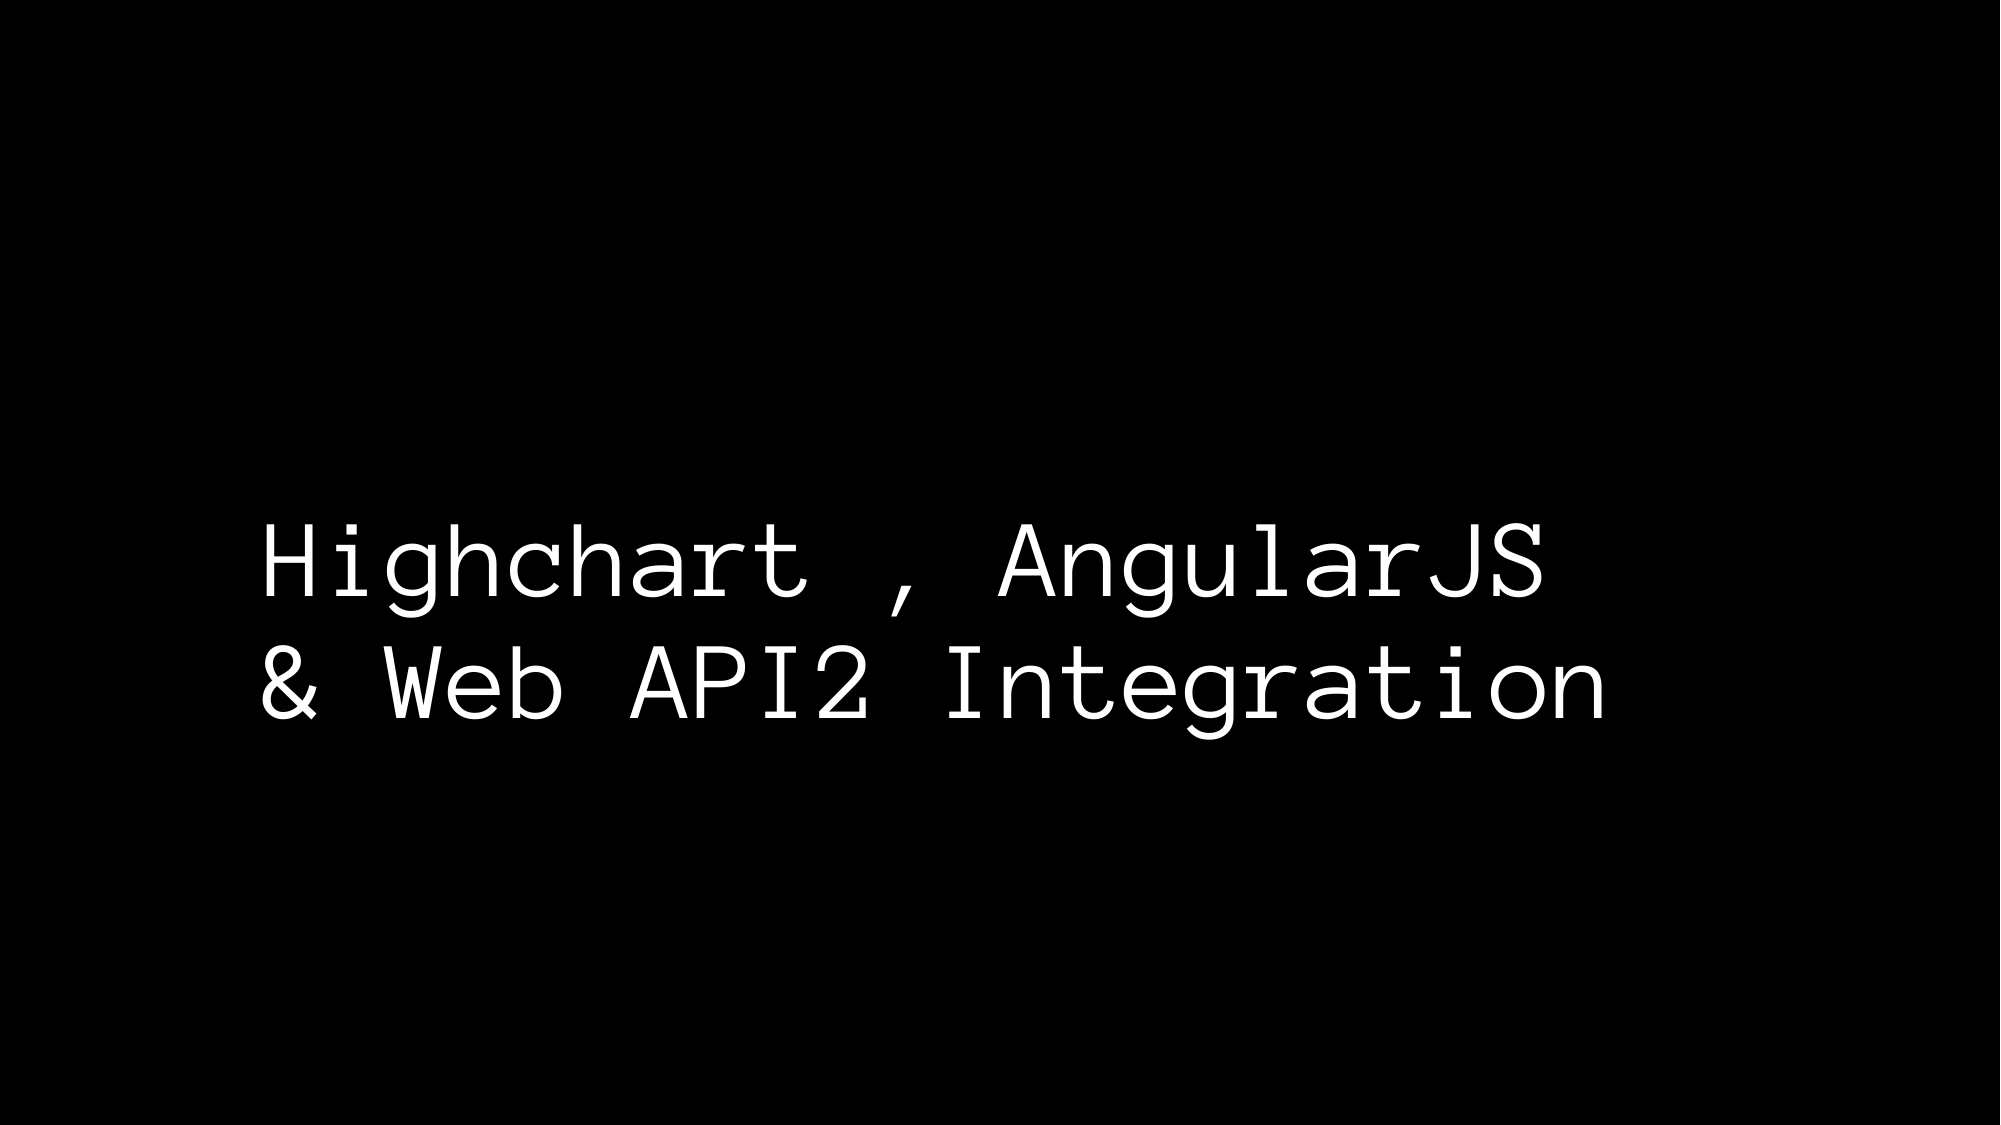

# Highchart , AngularJS  & Web API2 Integration